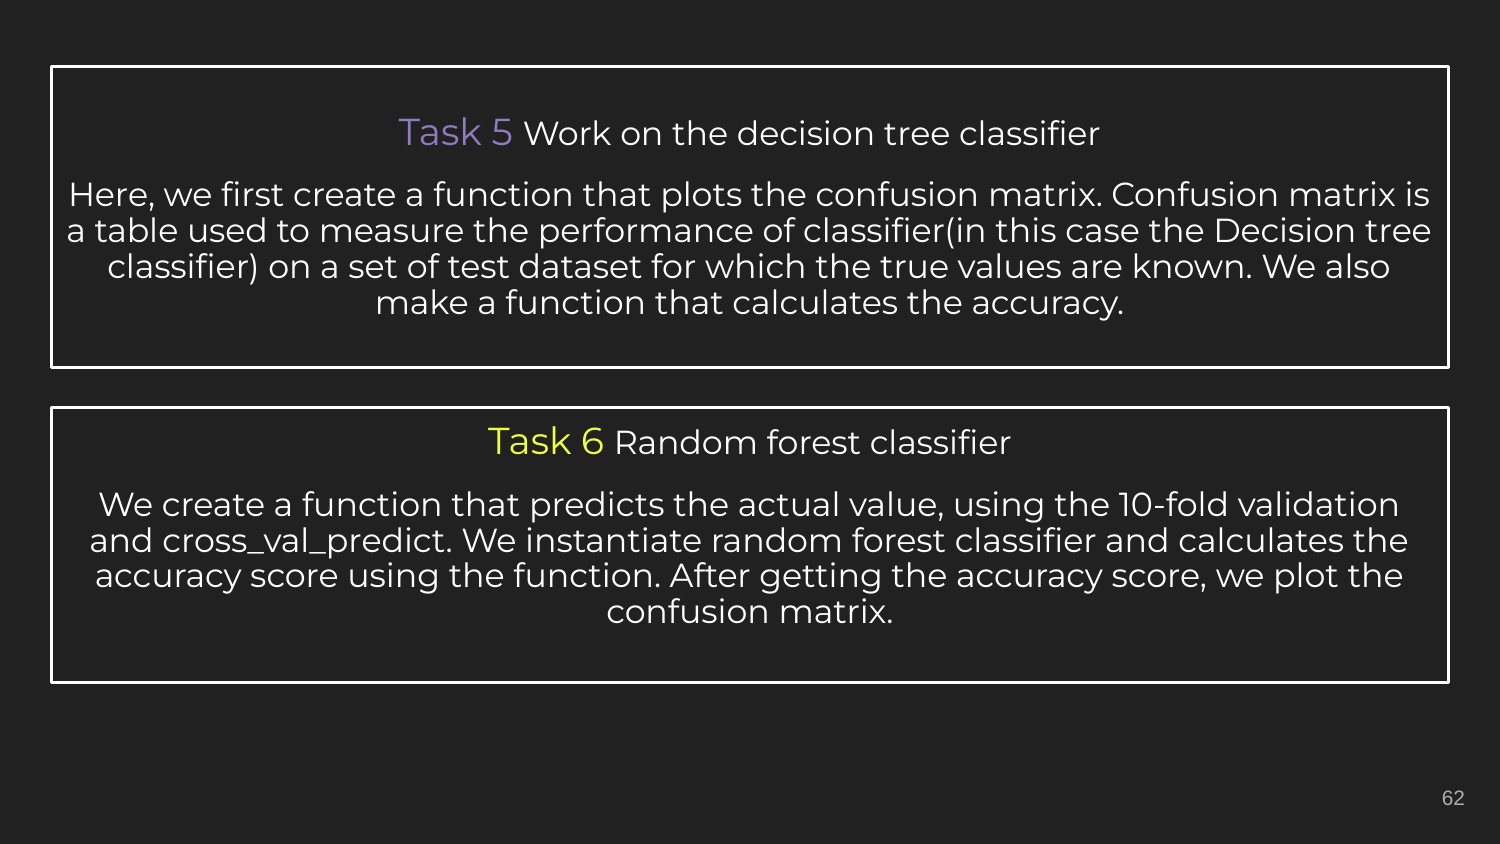

Task 5 Work on the decision tree classifier
Here, we first create a function that plots the confusion matrix. Confusion matrix is a table used to measure the performance of classifier(in this case the Decision tree classifier) on a set of test dataset for which the true values are known. We also make a function that calculates the accuracy.
Task 6 Random forest classifier
We create a function that predicts the actual value, using the 10-fold validation and cross_val_predict. We instantiate random forest classifier and calculates the accuracy score using the function. After getting the accuracy score, we plot the confusion matrix.
62